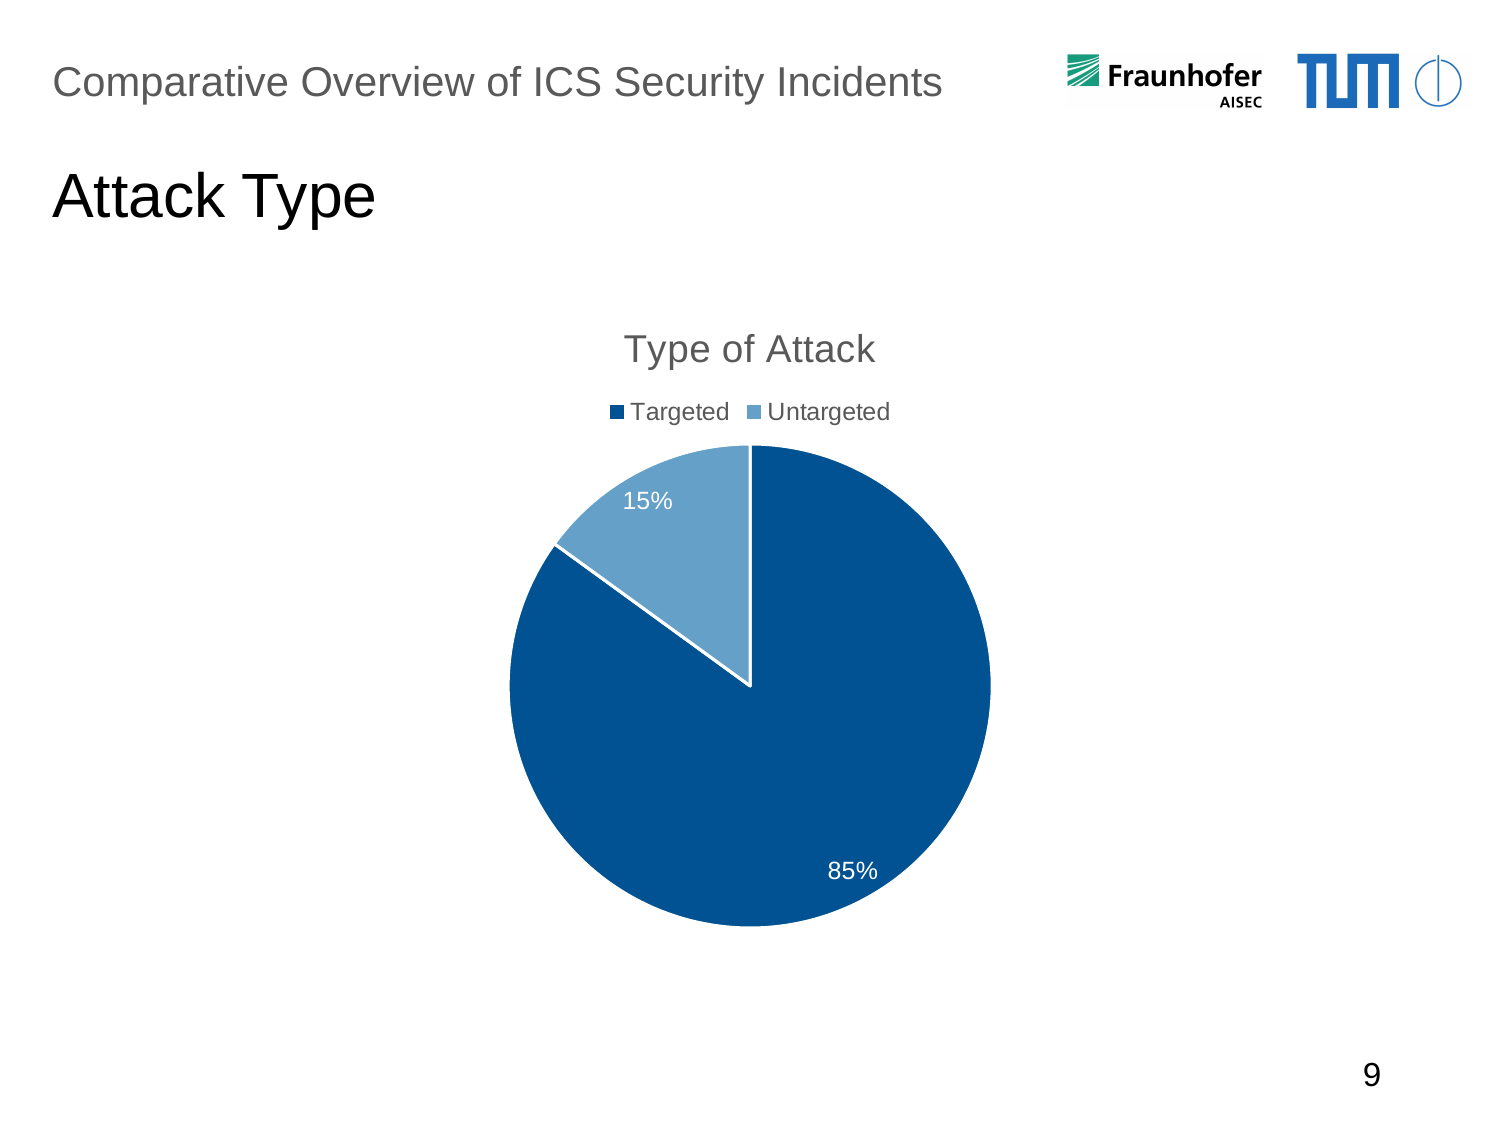

Comparative Overview of ICS Security Incidents
# Attack Type

### Chart:

| Category | Type of Attack |
|---|---|
| Targeted | 85.0 |
| Untargeted | 15.0 |
9